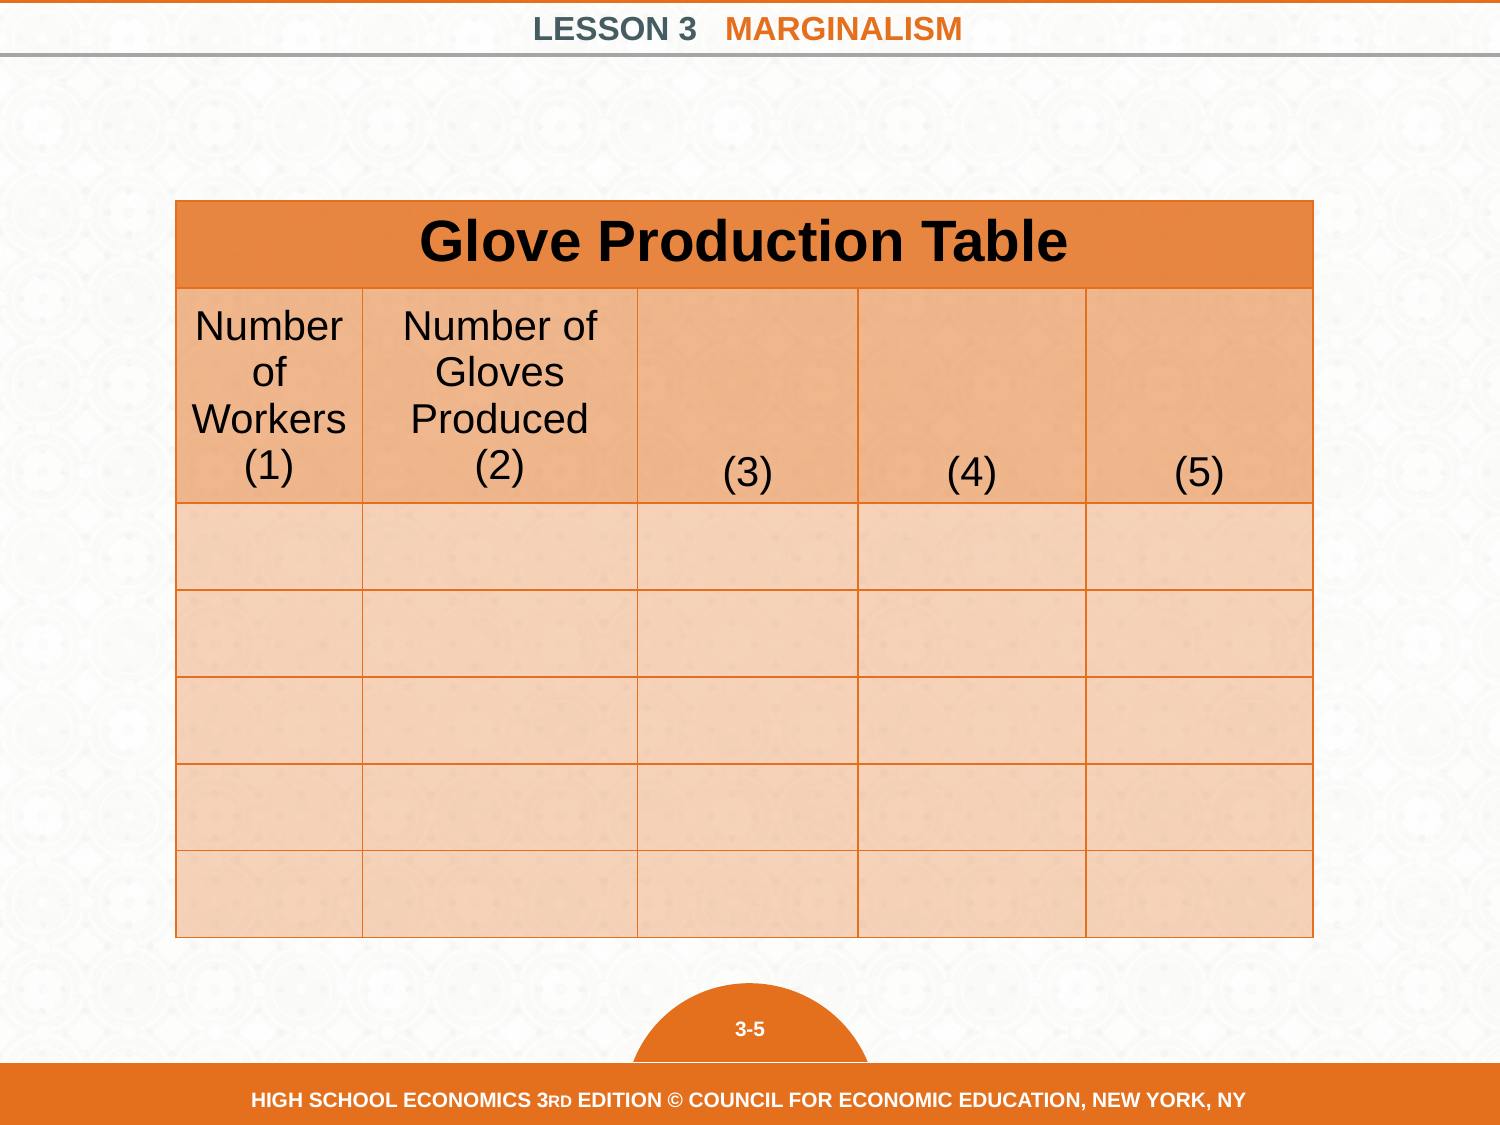

| Glove Production Table |  |  |  |  |
| --- | --- | --- | --- | --- |
| Number of Workers (1) | Number of Gloves Produced (2) | (3) | (4) | (5) |
|  |  |  |  |  |
|  |  |  |  |  |
|  |  |  |  |  |
|  |  |  |  |  |
|  |  |  |  |  |